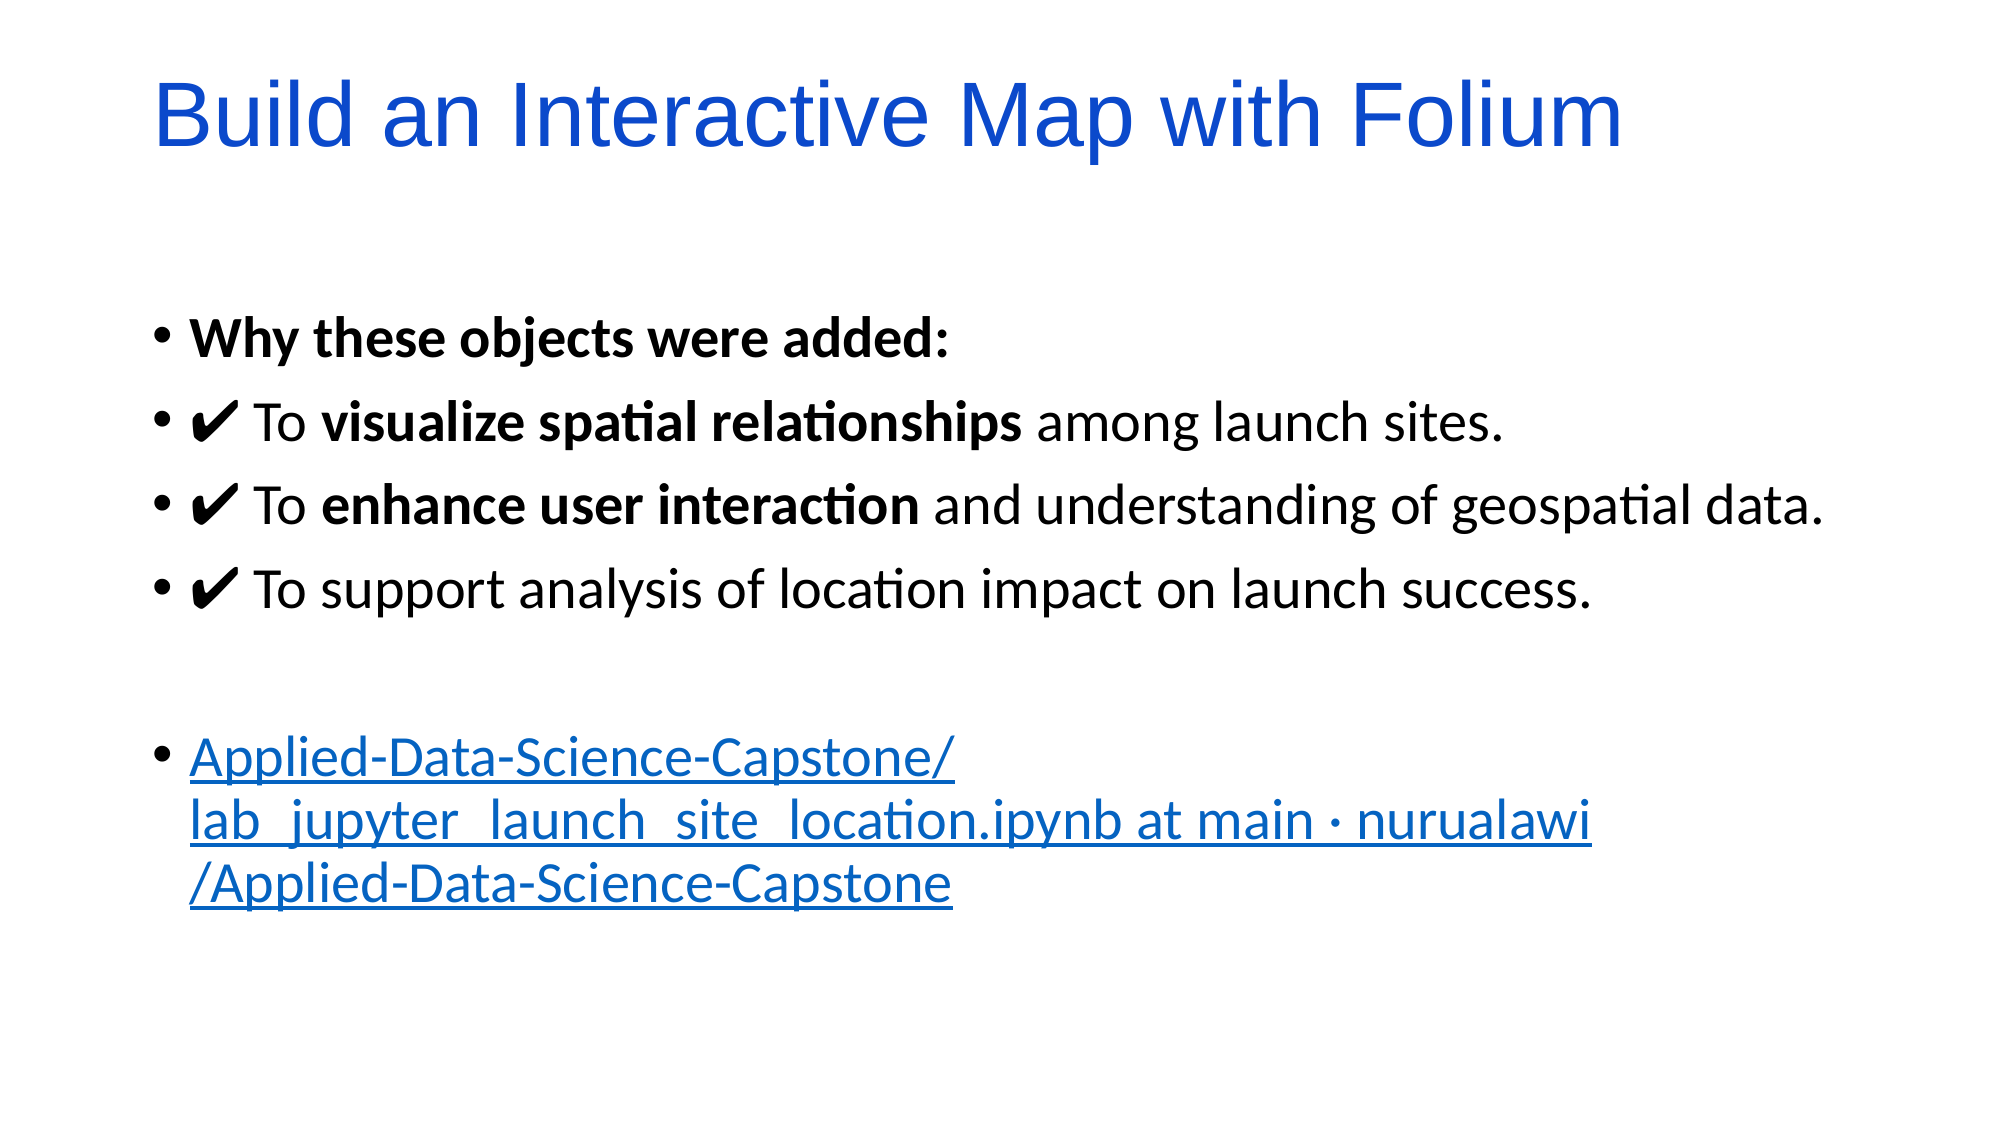

# Build an Interactive Map with Folium
Why these objects were added:
✔ To visualize spatial relationships among launch sites.
✔ To enhance user interaction and understanding of geospatial data.
✔ To support analysis of location impact on launch success.

Applied-Data-Science-Capstone/lab_jupyter_launch_site_location.ipynb at main · nurualawi/Applied-Data-Science-Capstone